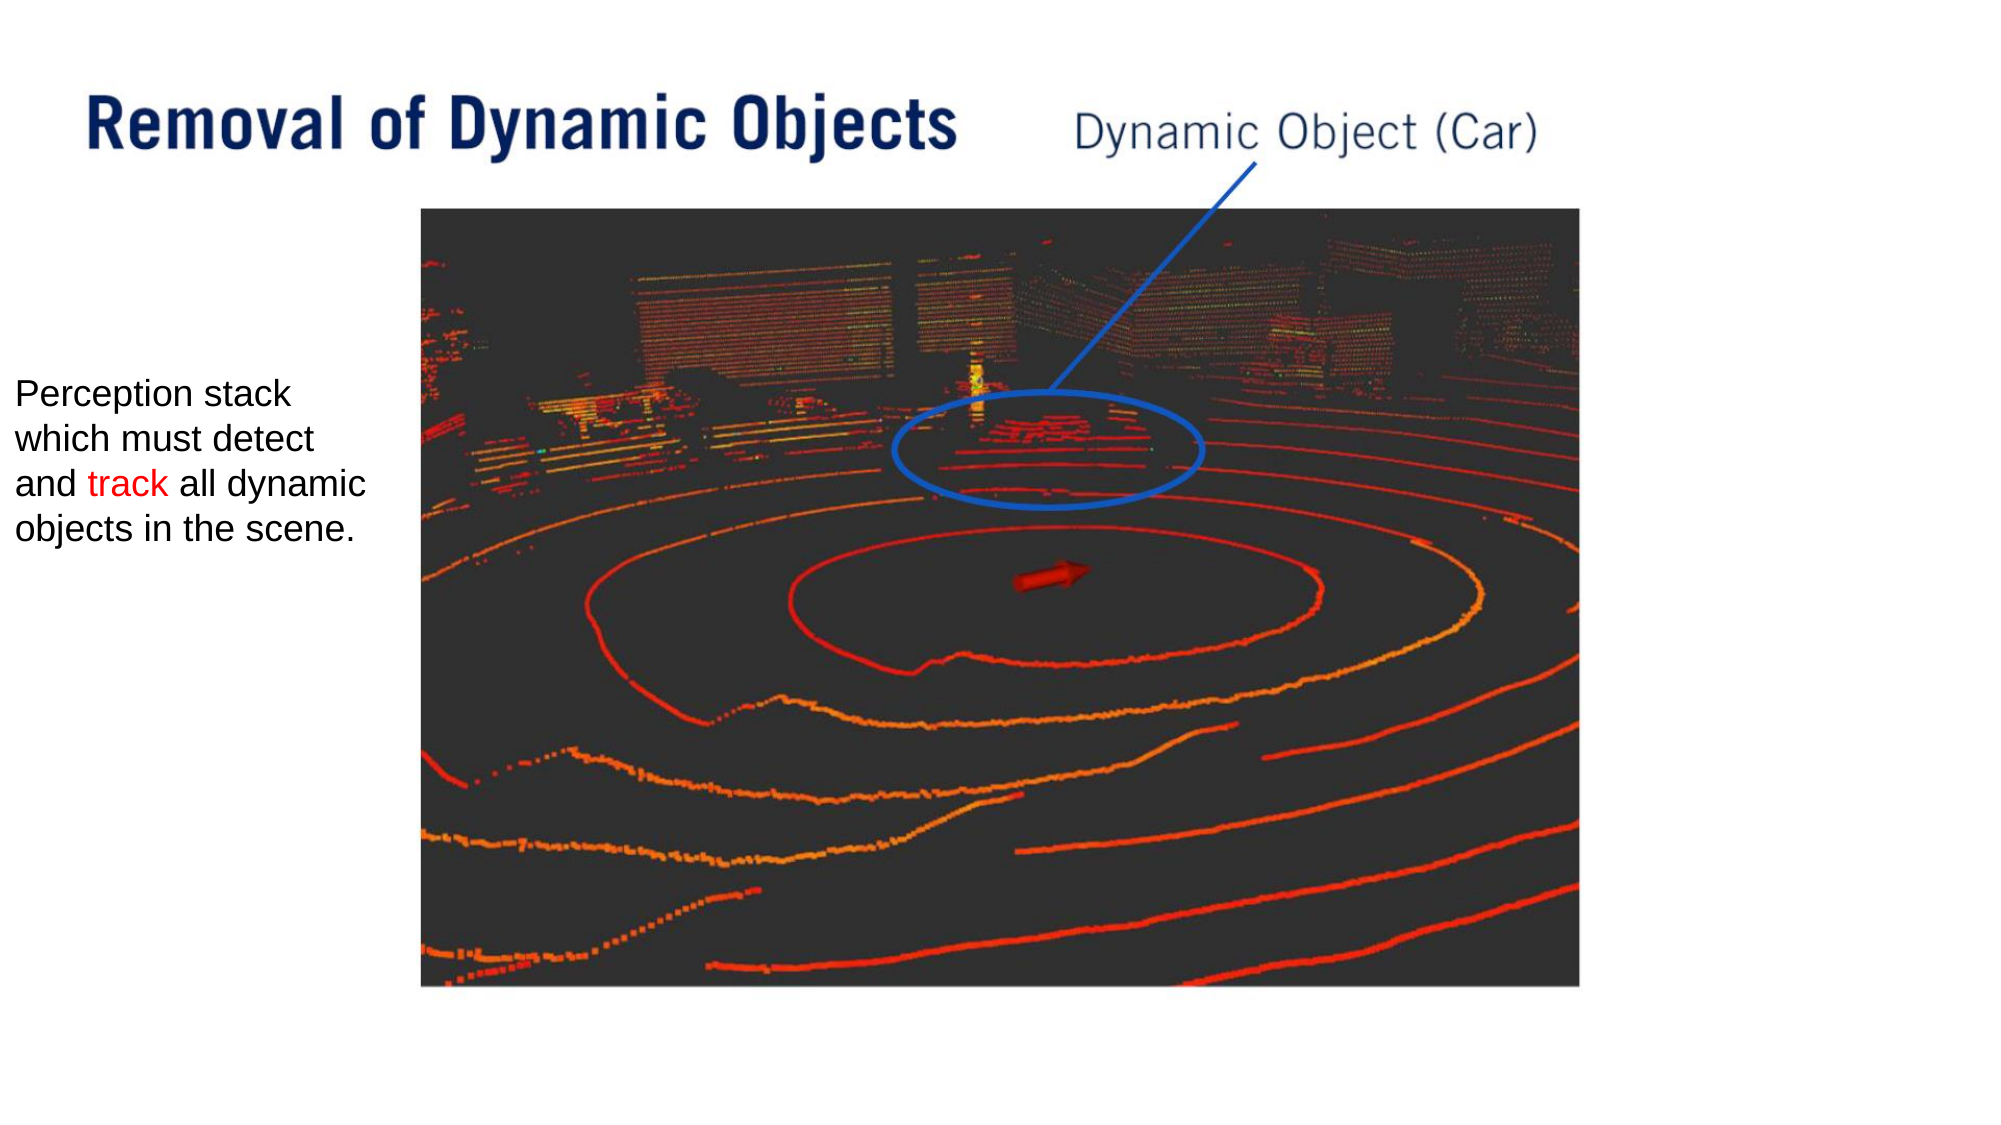

Perception stack which must detect and track all dynamic objects in the scene.